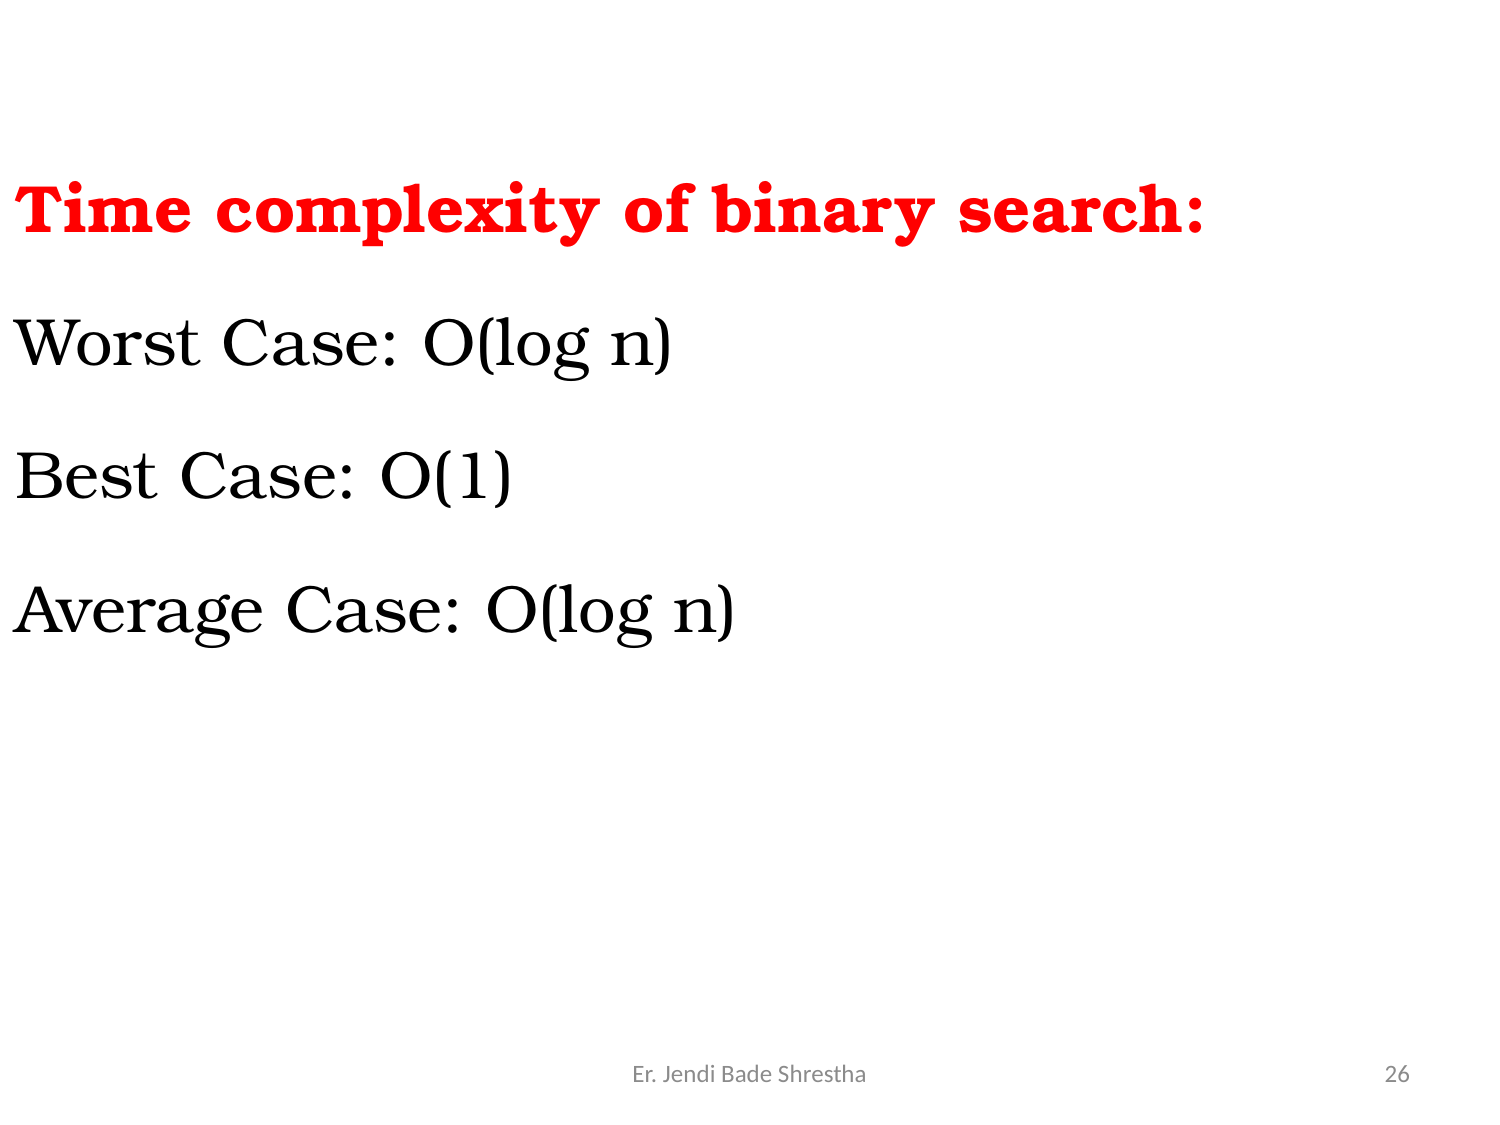

Time complexity of binary search:
Worst Case: O(log n)
Best Case: O(1)
Average Case: O(log n)

Er. Jendi Bade Shrestha
26